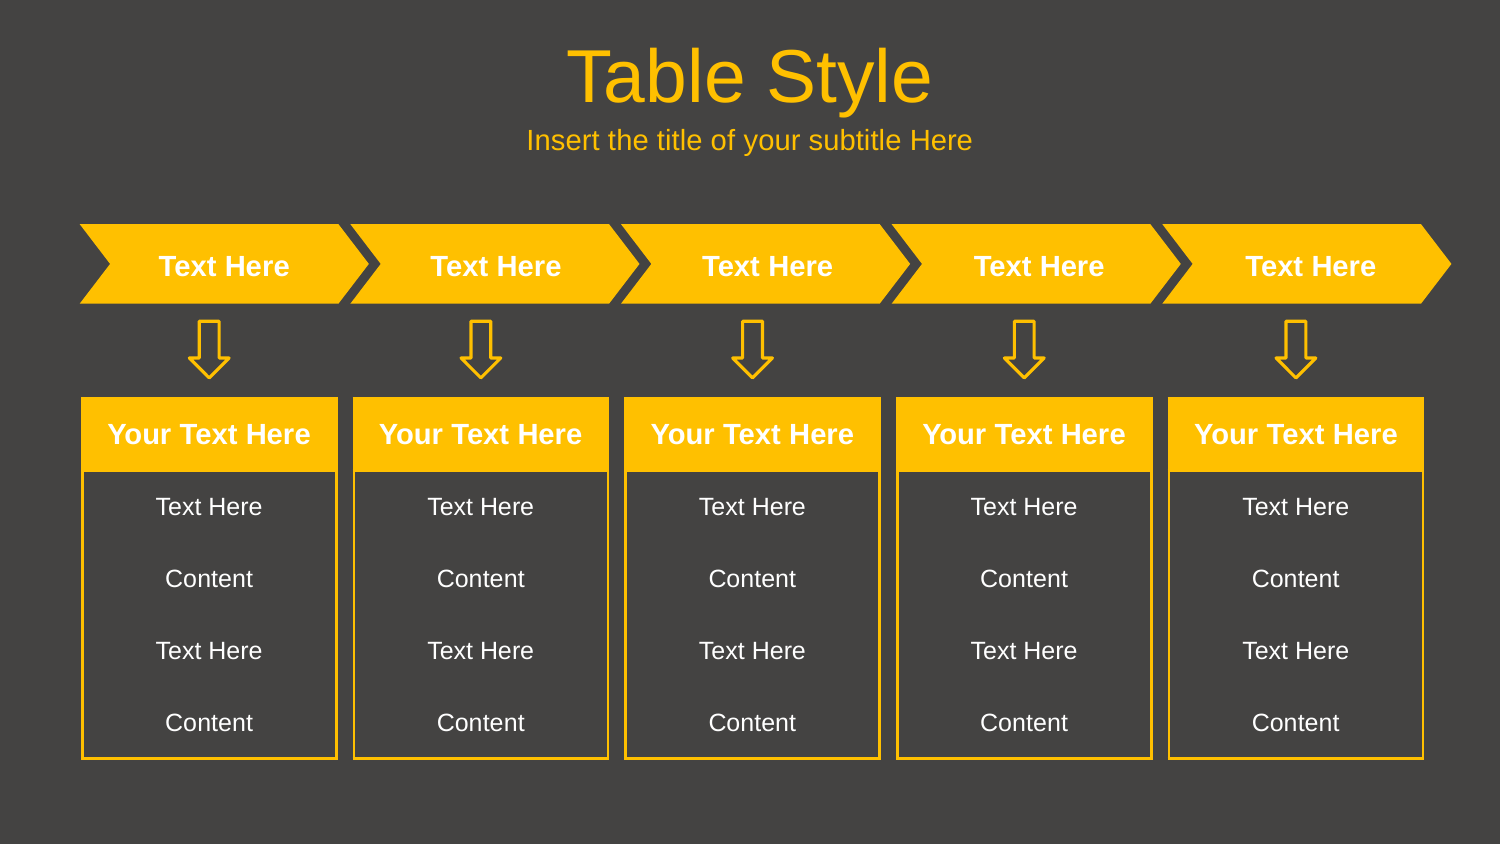

Table Style
Insert the title of your subtitle Here

Text Here
Text Here
Text Here
Text Here
Text Here

| Your Text Here |
| --- |
| Text Here |
| Content |
| Text Here |
| Content |
| Your Text Here |
| --- |
| Text Here |
| Content |
| Text Here |
| Content |
| Your Text Here |
| --- |
| Text Here |
| Content |
| Text Here |
| Content |
| Your Text Here |
| --- |
| Text Here |
| Content |
| Text Here |
| Content |
| Your Text Here |
| --- |
| Text Here |
| Content |
| Text Here |
| Content |